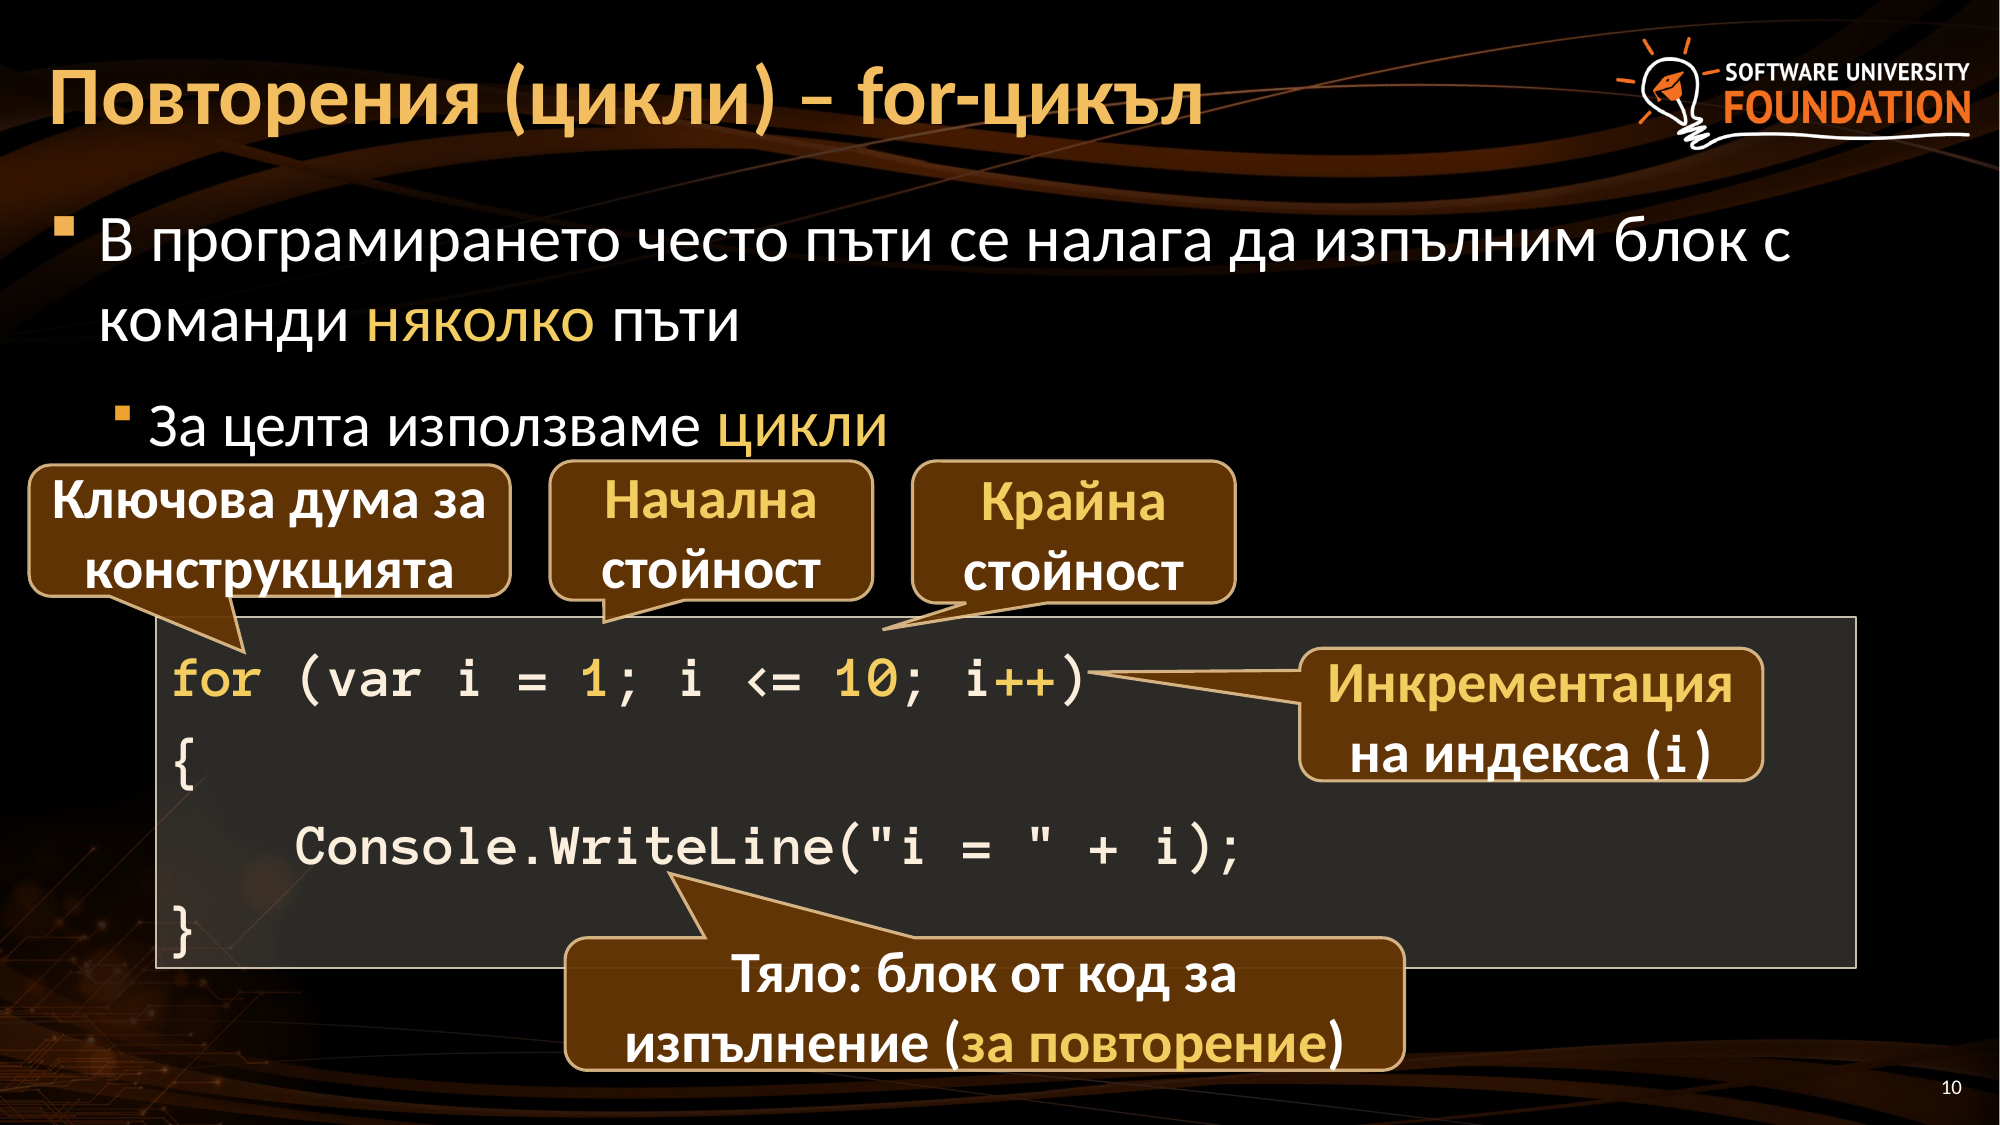

# Повторения (цикли) – for-цикъл
В програмирането често пъти се налага да изпълним блок с команди няколко пъти
За целта използваме цикли
Начална стойност
Крайна стойност
Ключова дума за конструкцията
for (var i = 1; i <= 10; i++)
{
    Console.WriteLine("i = " + i);
}
Инкрементация на индекса (i)
Тяло: блок от код за изпълнение (за повторение)
10